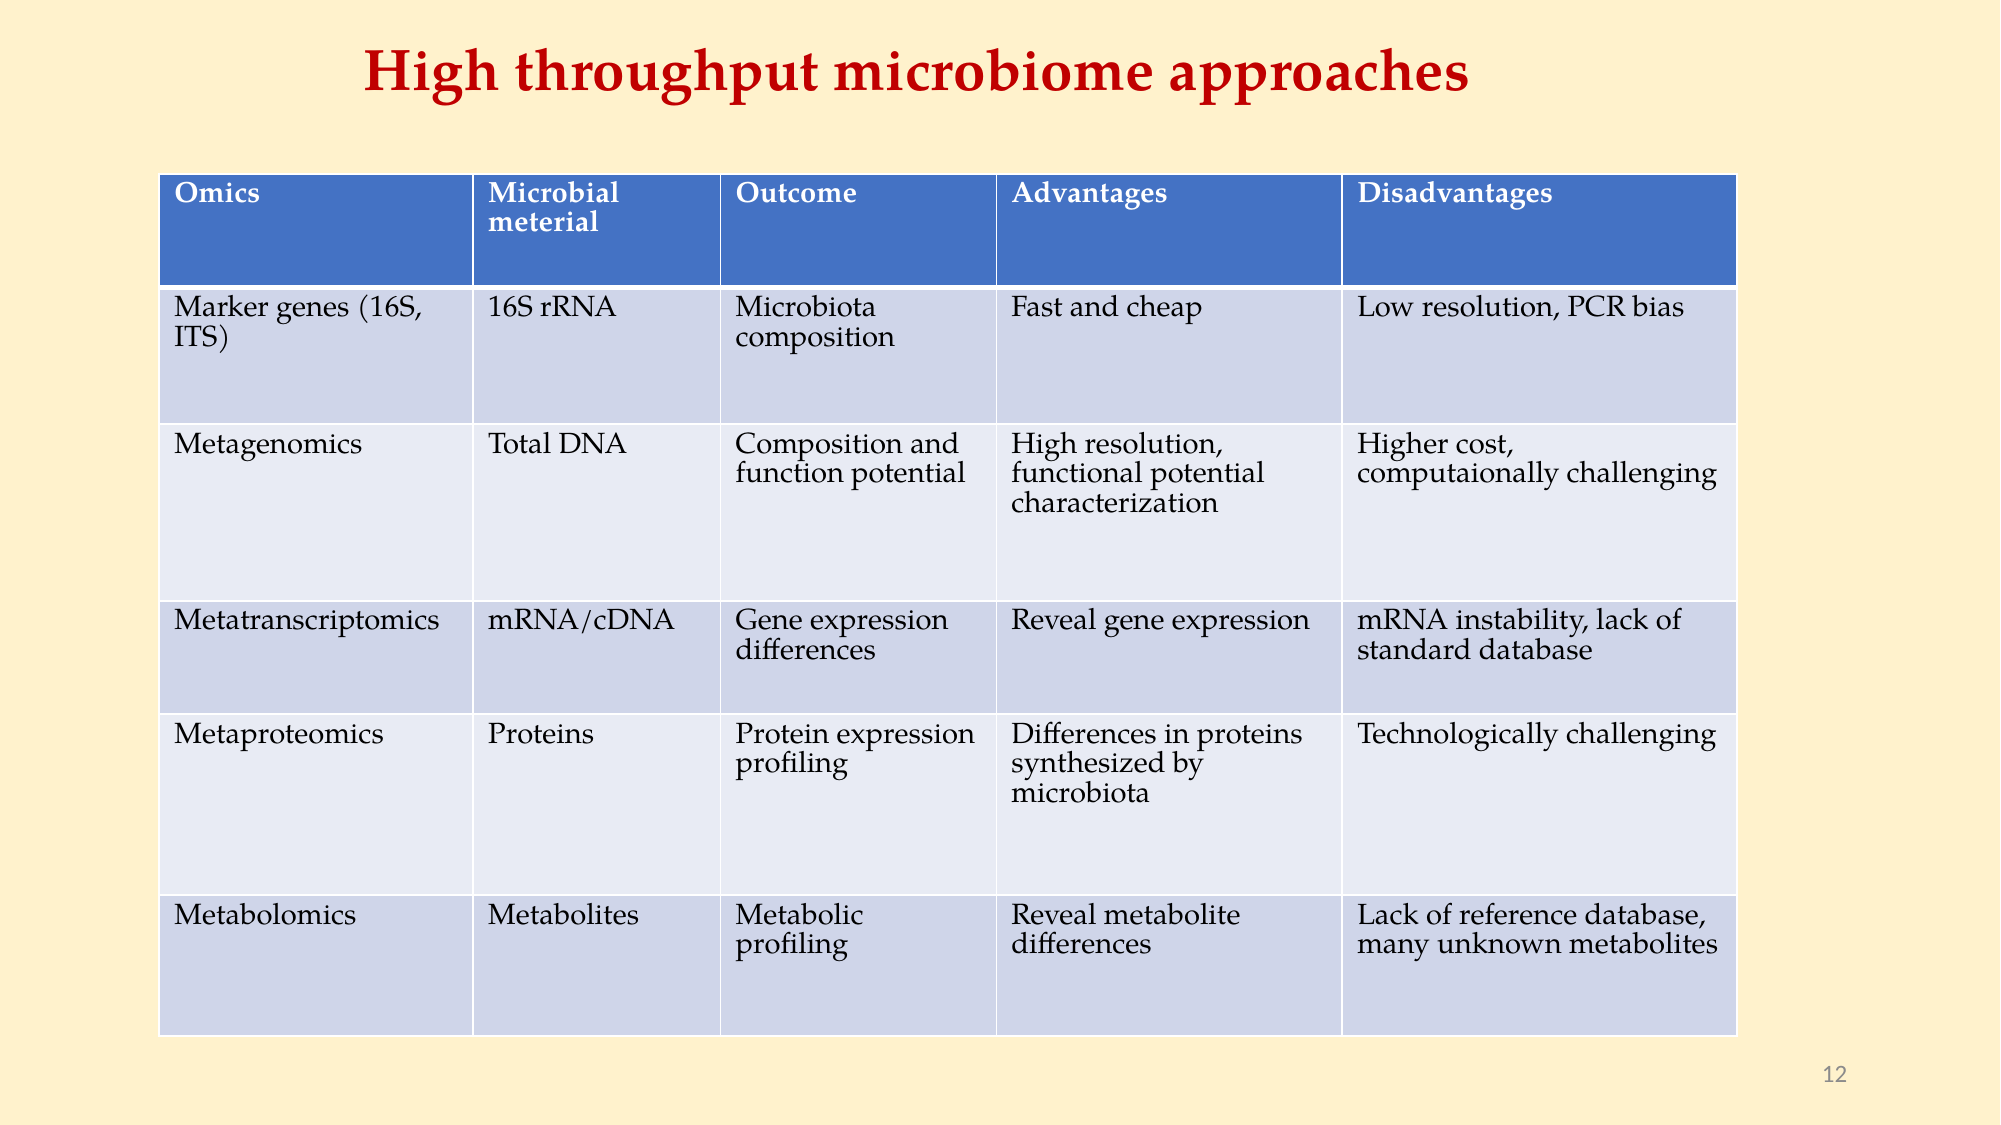

High throughput microbiome approaches
| Omics | Microbial meterial | Outcome | Advantages | Disadvantages |
| --- | --- | --- | --- | --- |
| Marker genes (16S, ITS) | 16S rRNA | Microbiota composition | Fast and cheap | Low resolution, PCR bias |
| Metagenomics | Total DNA | Composition and function potential | High resolution, functional potential characterization | Higher cost, computaionally challenging |
| Metatranscriptomics | mRNA/cDNA | Gene expression differences | Reveal gene expression | mRNA instability, lack of standard database |
| Metaproteomics | Proteins | Protein expression profiling | Differences in proteins synthesized by microbiota | Technologically challenging |
| Metabolomics | Metabolites | Metabolic profiling | Reveal metabolite differences | Lack of reference database, many unknown metabolites |
12